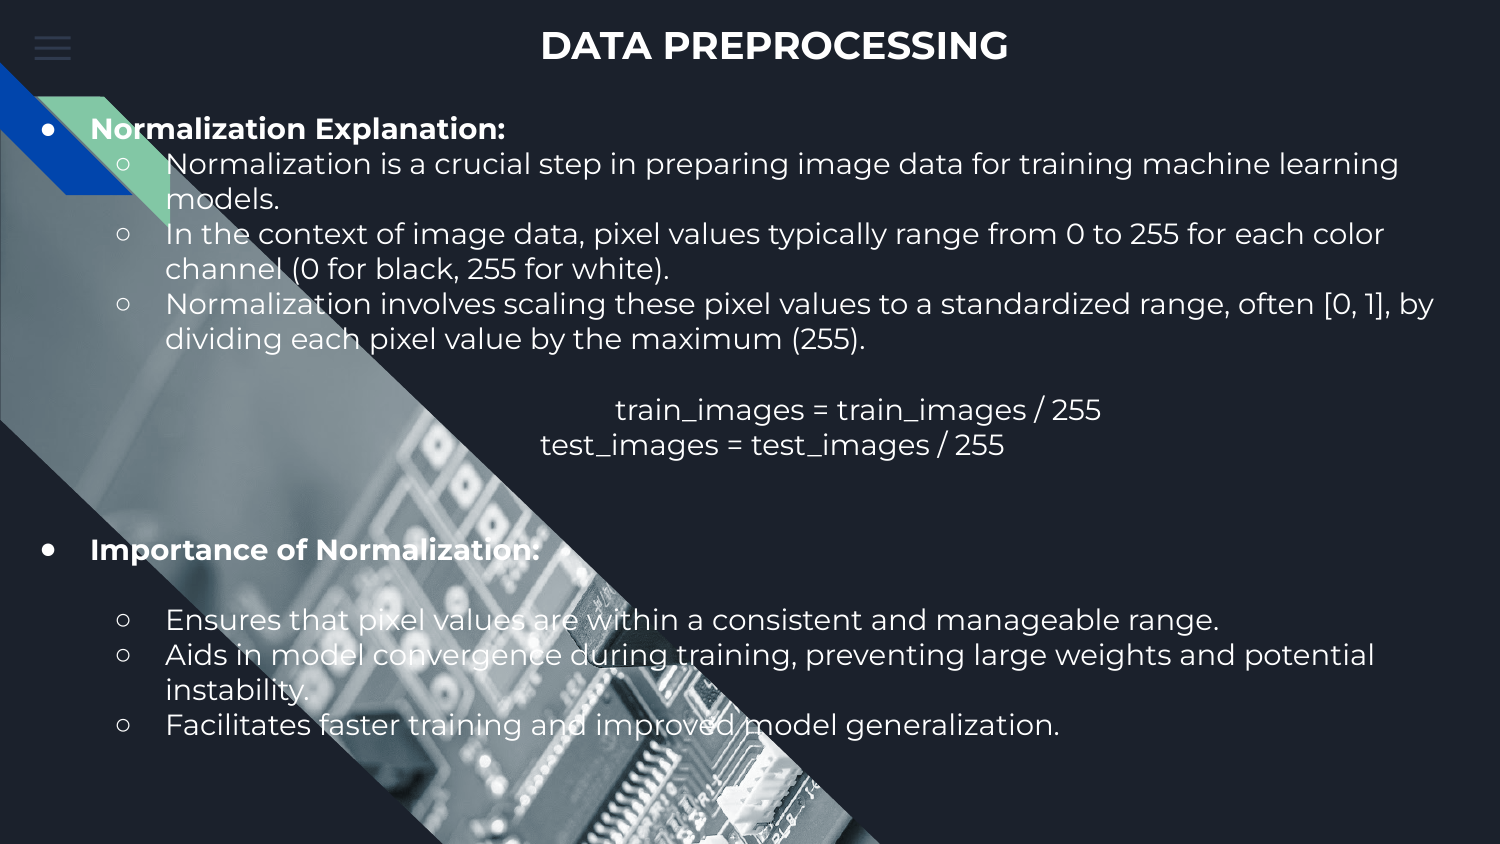

# DATA PREPROCESSING

Normalization Explanation:
Normalization is a crucial step in preparing image data for training machine learning models.
In the context of image data, pixel values typically range from 0 to 255 for each color channel (0 for black, 255 for white).
Normalization involves scaling these pixel values to a standardized range, often [0, 1], by dividing each pixel value by the maximum (255).

	train_images = train_images / 255
test_images = test_images / 255

Importance of Normalization:

Ensures that pixel values are within a consistent and manageable range.
Aids in model convergence during training, preventing large weights and potential instability.
Facilitates faster training and improved model generalization.